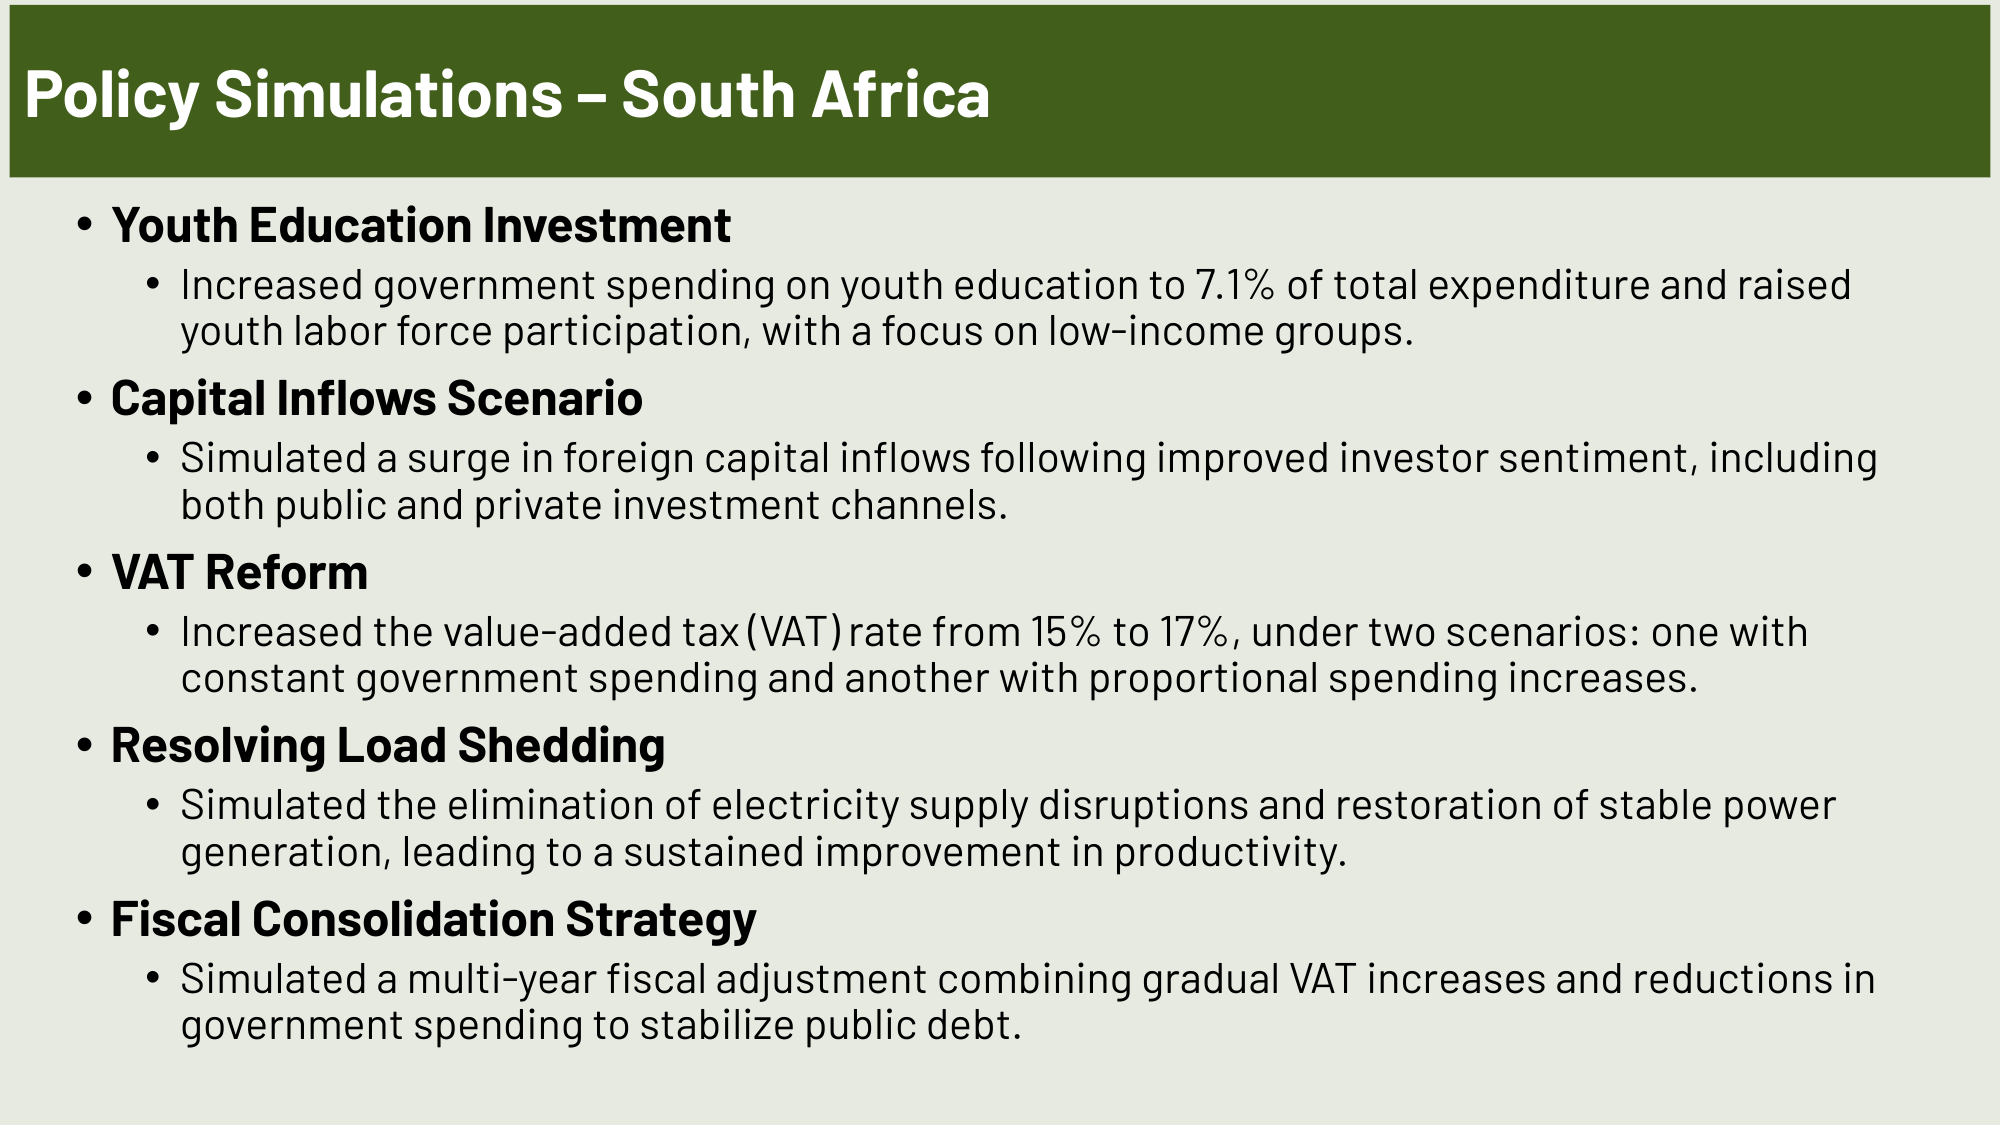

Policy Simulations – South Africa
Youth Education Investment
Increased government spending on youth education to 7.1% of total expenditure and raised youth labor force participation, with a focus on low-income groups.
Capital Inflows Scenario
Simulated a surge in foreign capital inflows following improved investor sentiment, including both public and private investment channels.
VAT Reform
Increased the value-added tax (VAT) rate from 15% to 17%, under two scenarios: one with constant government spending and another with proportional spending increases.
Resolving Load Shedding
Simulated the elimination of electricity supply disruptions and restoration of stable power generation, leading to a sustained improvement in productivity.
Fiscal Consolidation Strategy
Simulated a multi-year fiscal adjustment combining gradual VAT increases and reductions in government spending to stabilize public debt.